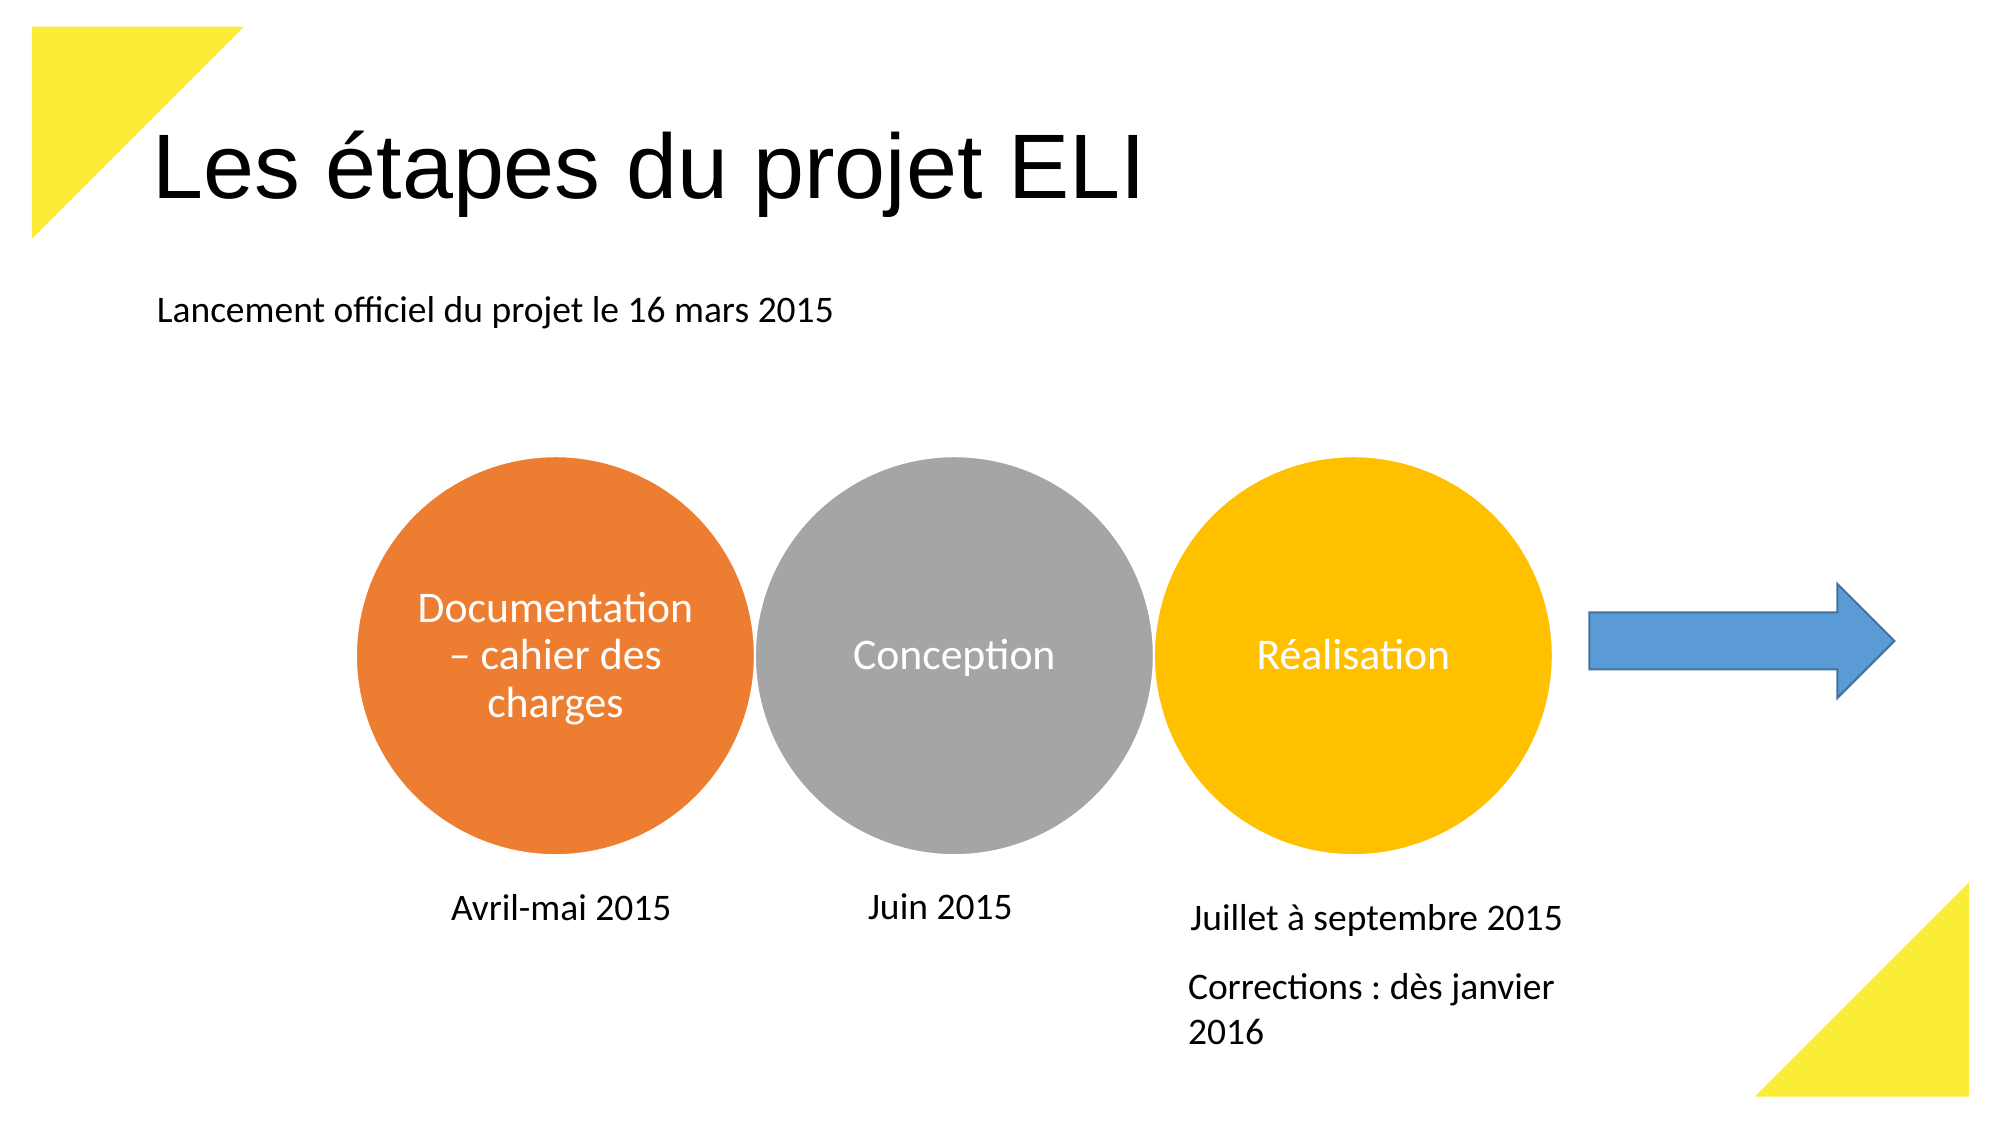

# Les étapes du projet ELI
Lancement officiel du projet le 16 mars 2015
Documentation – cahier des charges
Conception
Réalisation

Juin 2015
Avril-mai 2015
Juillet à septembre 2015

Corrections : dès janvier 2016